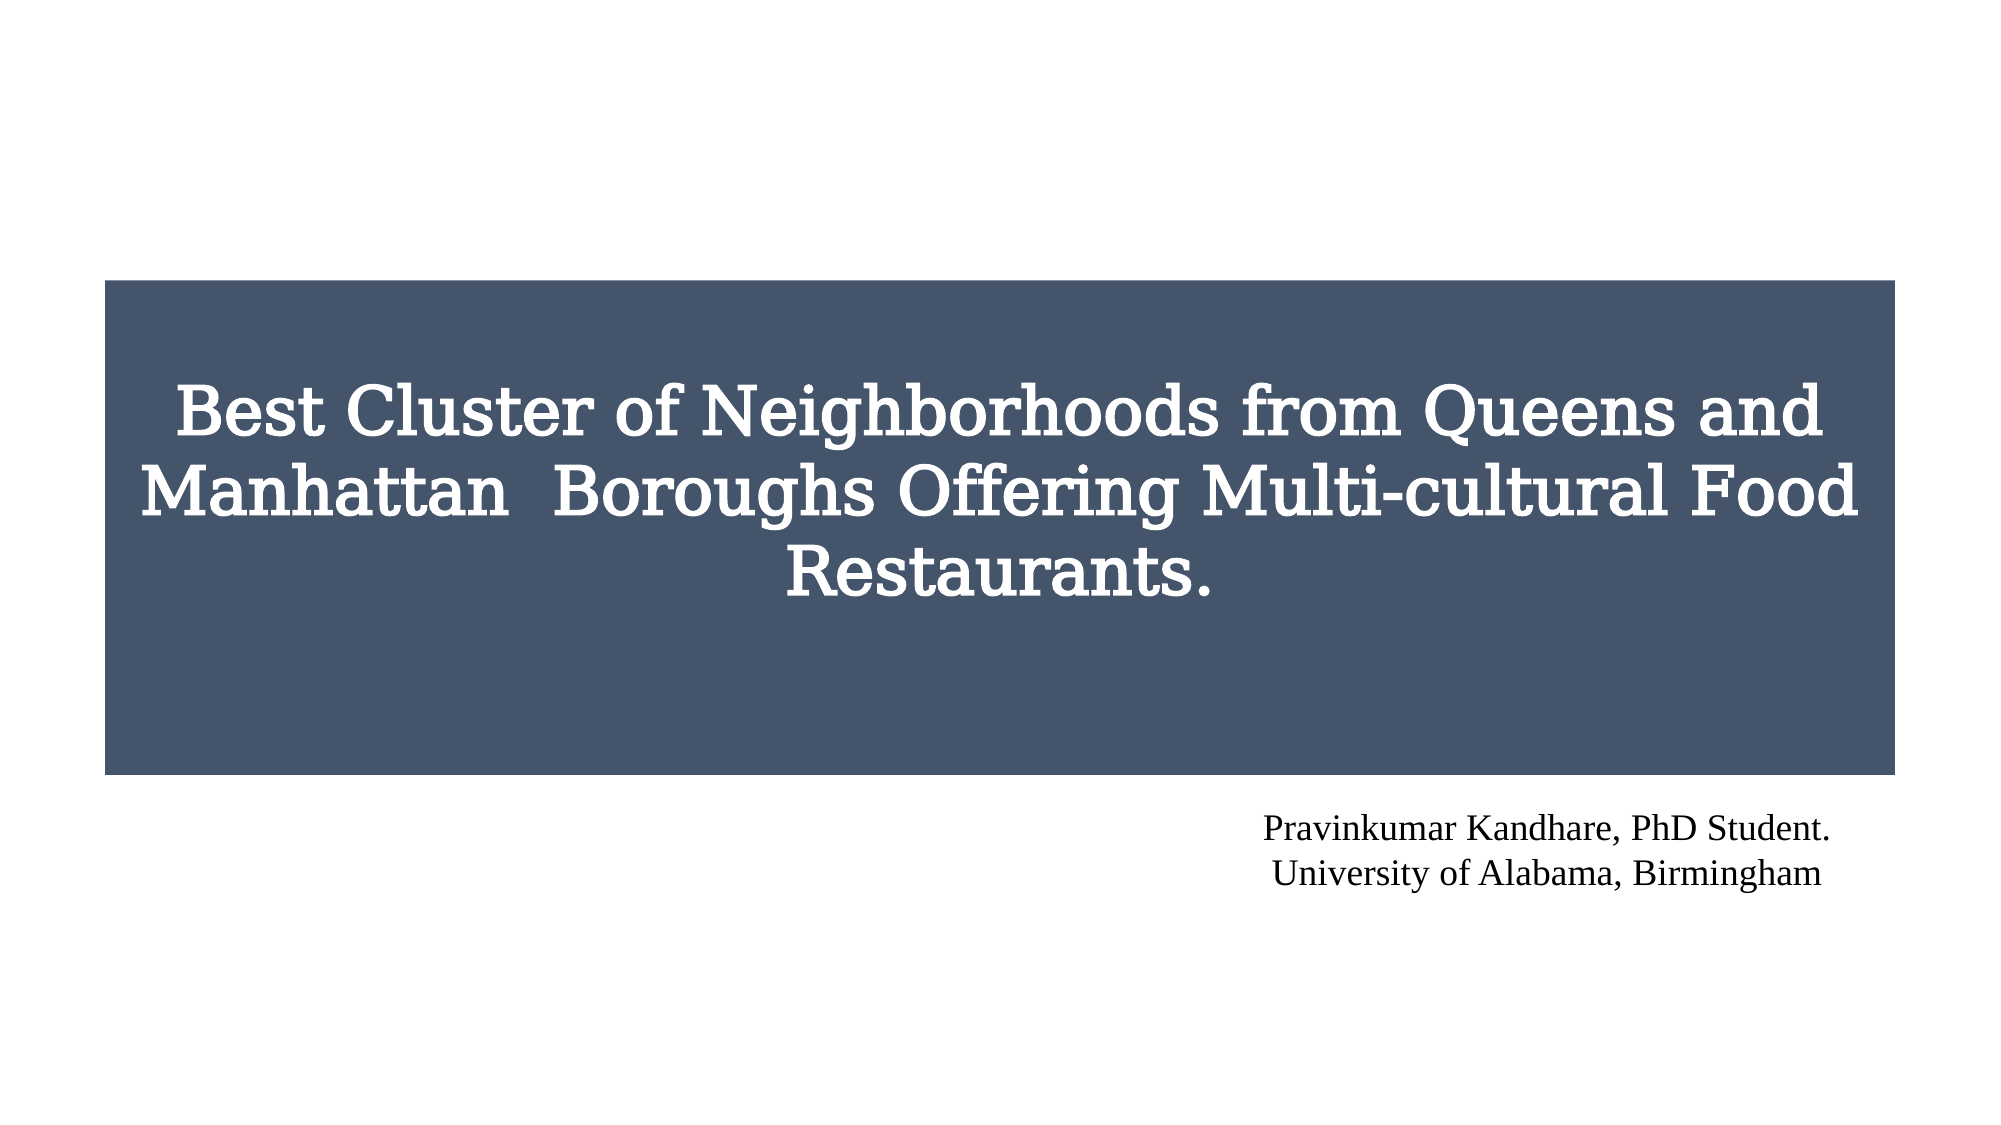

Best Cluster of Neighborhoods from Queens and Manhattan  Boroughs Offering Multi-cultural Food Restaurants.

Pravinkumar Kandhare, PhD Student.
University of Alabama, Birmingham